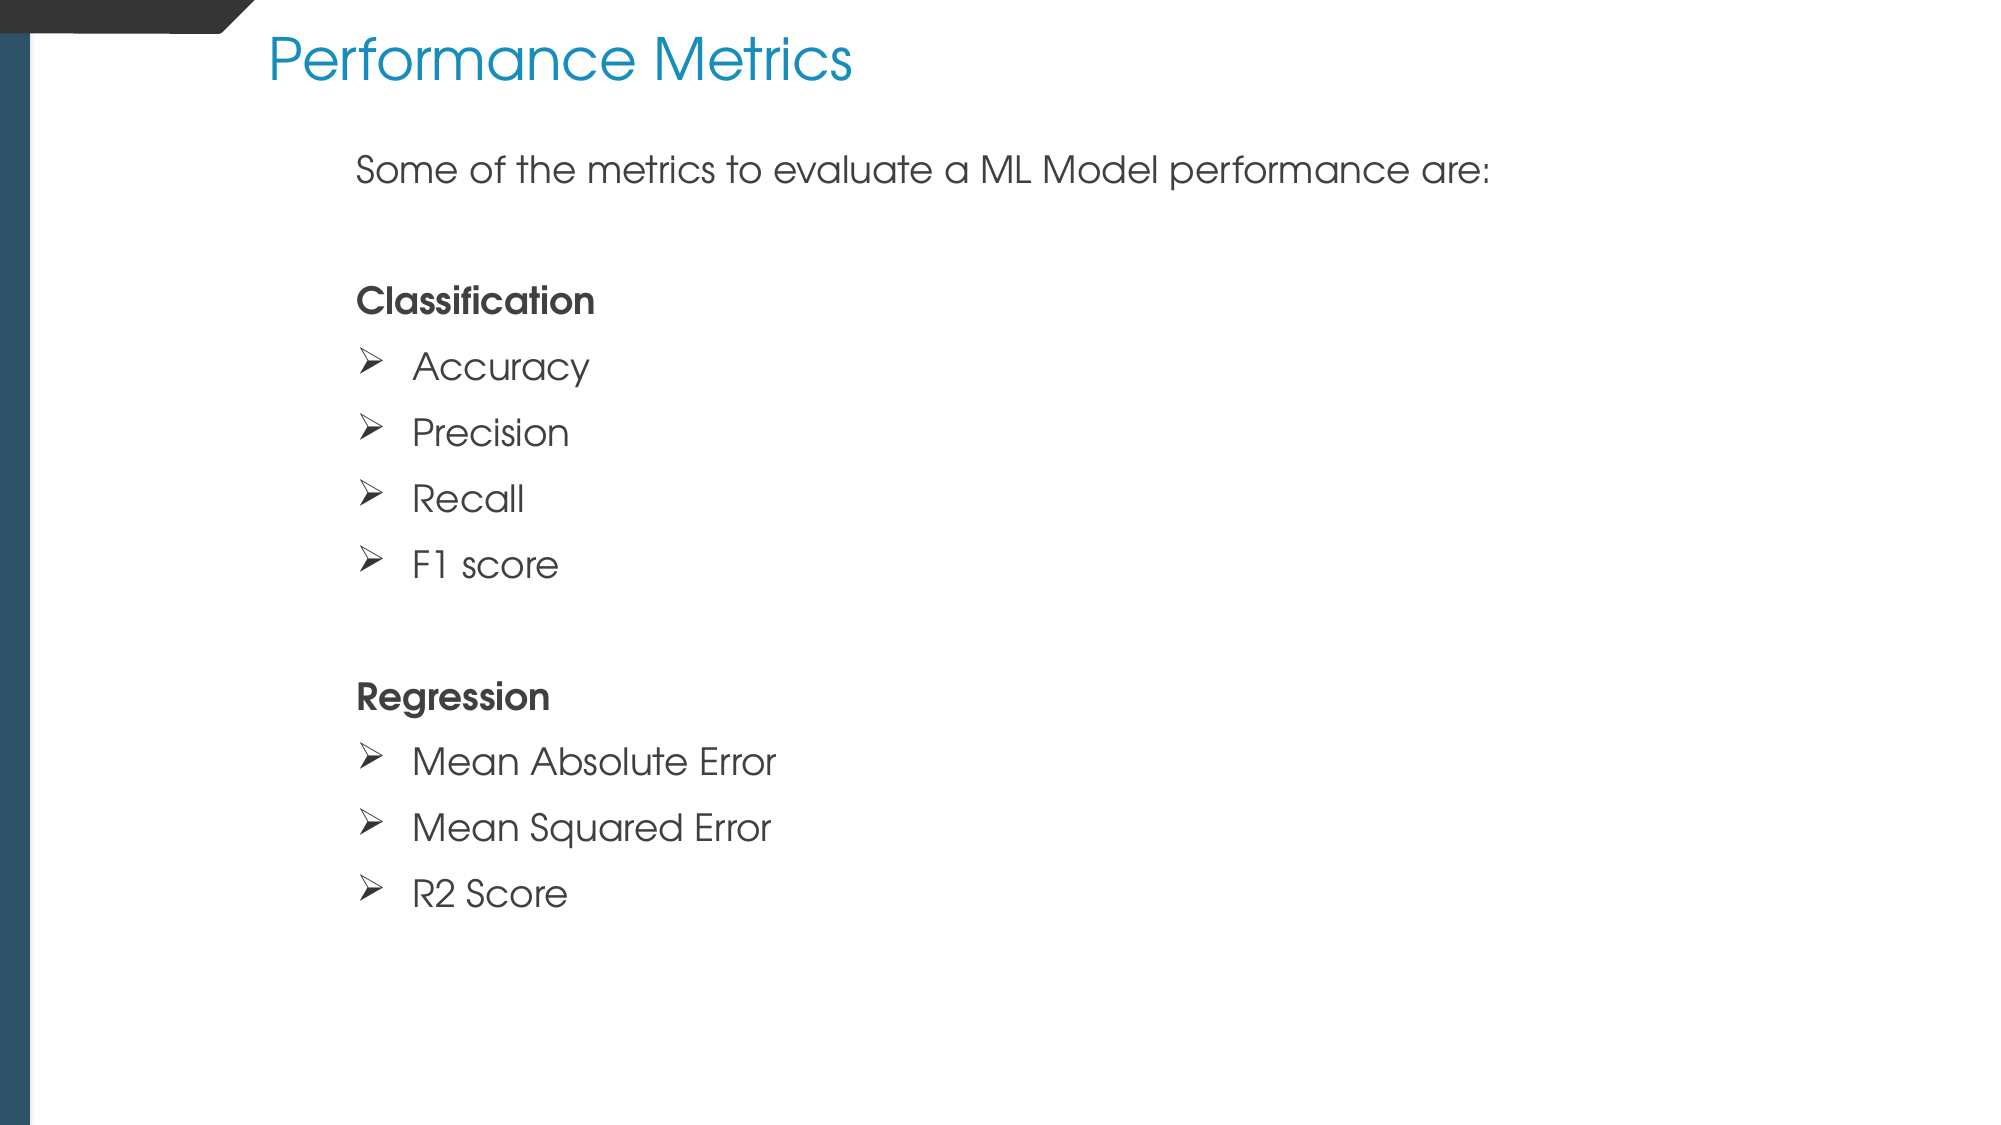

Performance Metrics
Some of the metrics to evaluate a ML Model performance are:

Classification
Accuracy
Precision
Recall
F1 score

Regression
Mean Absolute Error
Mean Squared Error
R2 Score